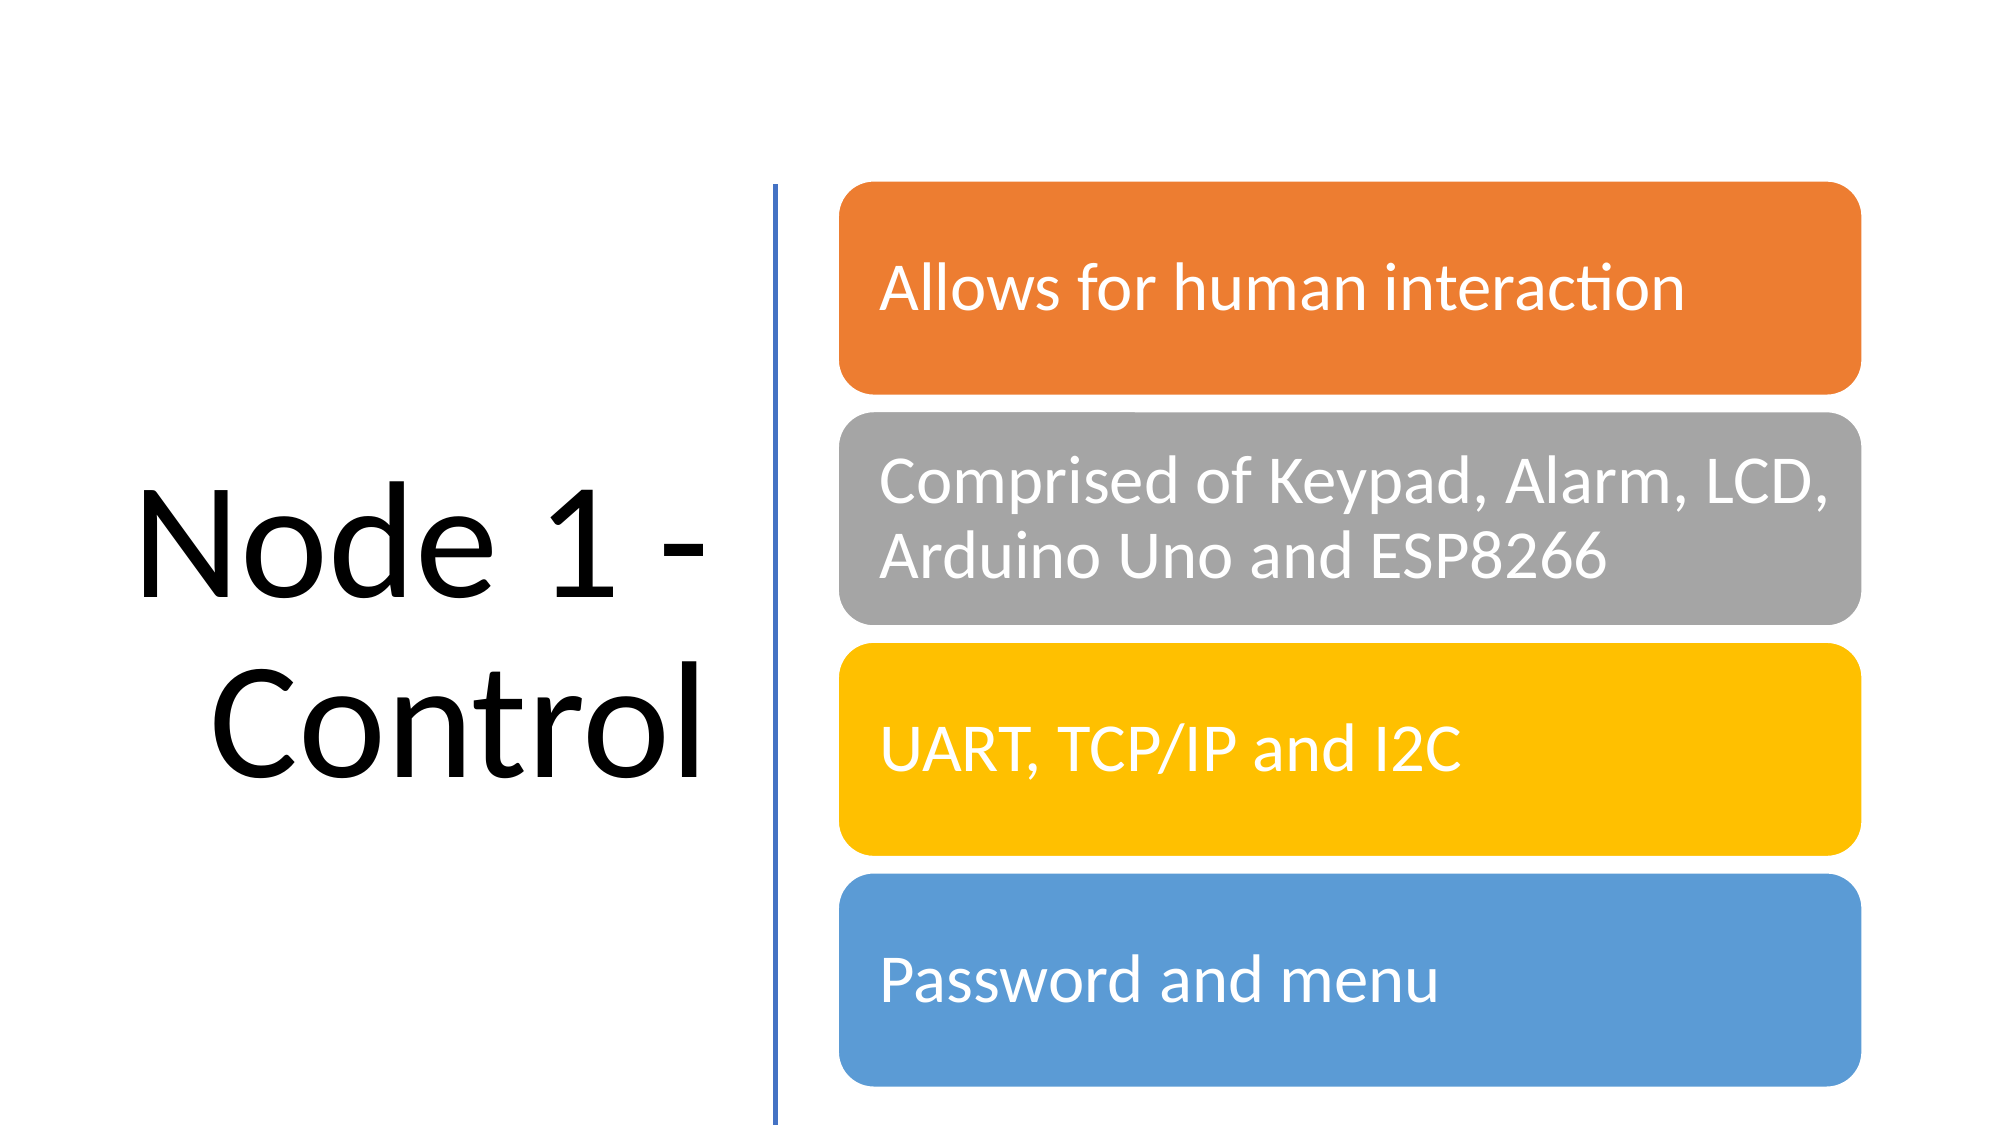

# Node 1 - Control
Allows for human interaction
Comprised of Keypad, Alarm, LCD, Arduino Uno and ESP8266
UART, TCP/IP and I2C
Password and menu